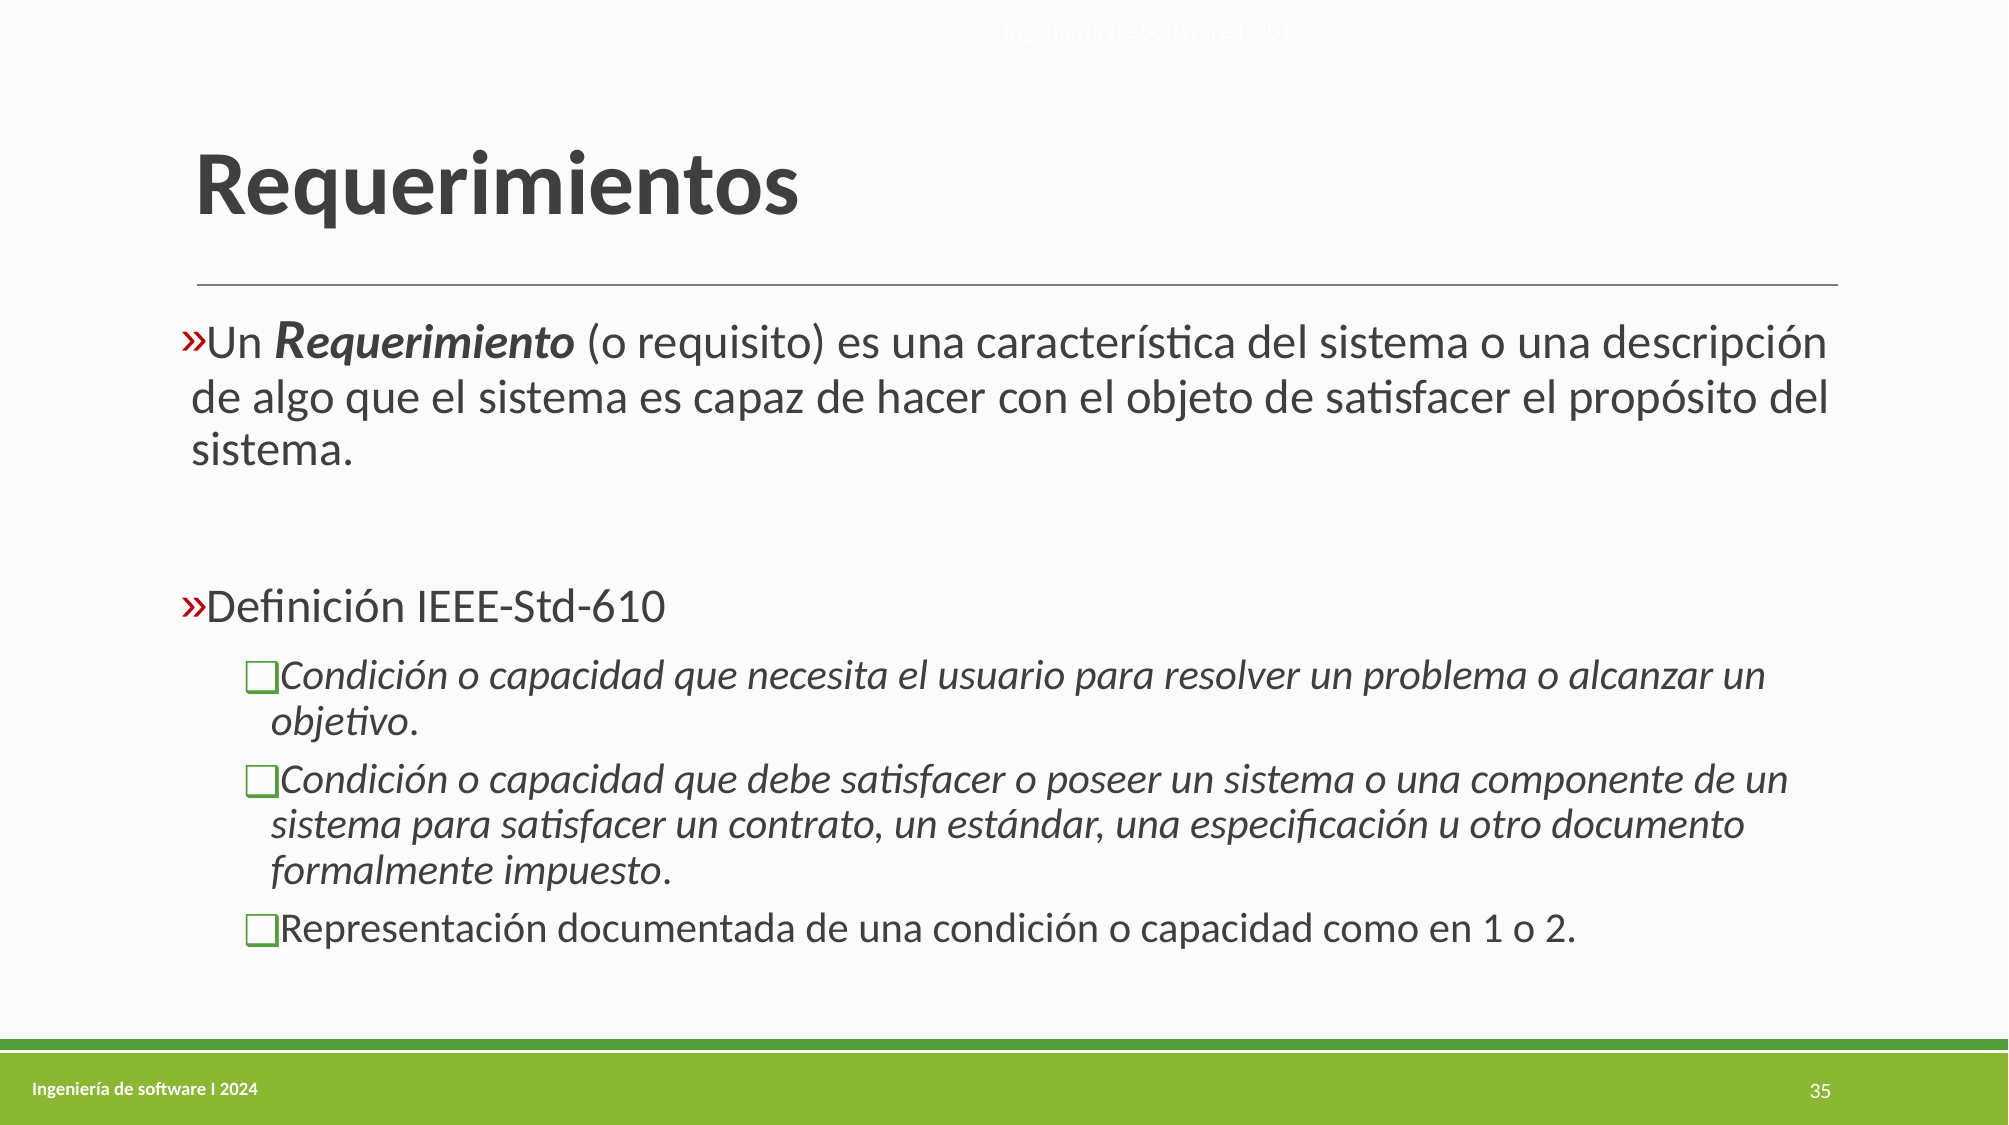

Ingeniería de Software I  2013
# Requerimientos
Un Requerimiento (o requisito) es una característica del sistema o una descripción de algo que el sistema es capaz de hacer con el objeto de satisfacer el propósito del sistema.

Definición IEEE-Std-610
Condición o capacidad que necesita el usuario para resolver un problema o alcanzar un objetivo.
Condición o capacidad que debe satisfacer o poseer un sistema o una componente de un sistema para satisfacer un contrato, un estándar, una especificación u otro documento formalmente impuesto.
Representación documentada de una condición o capacidad como en 1 o 2.

35